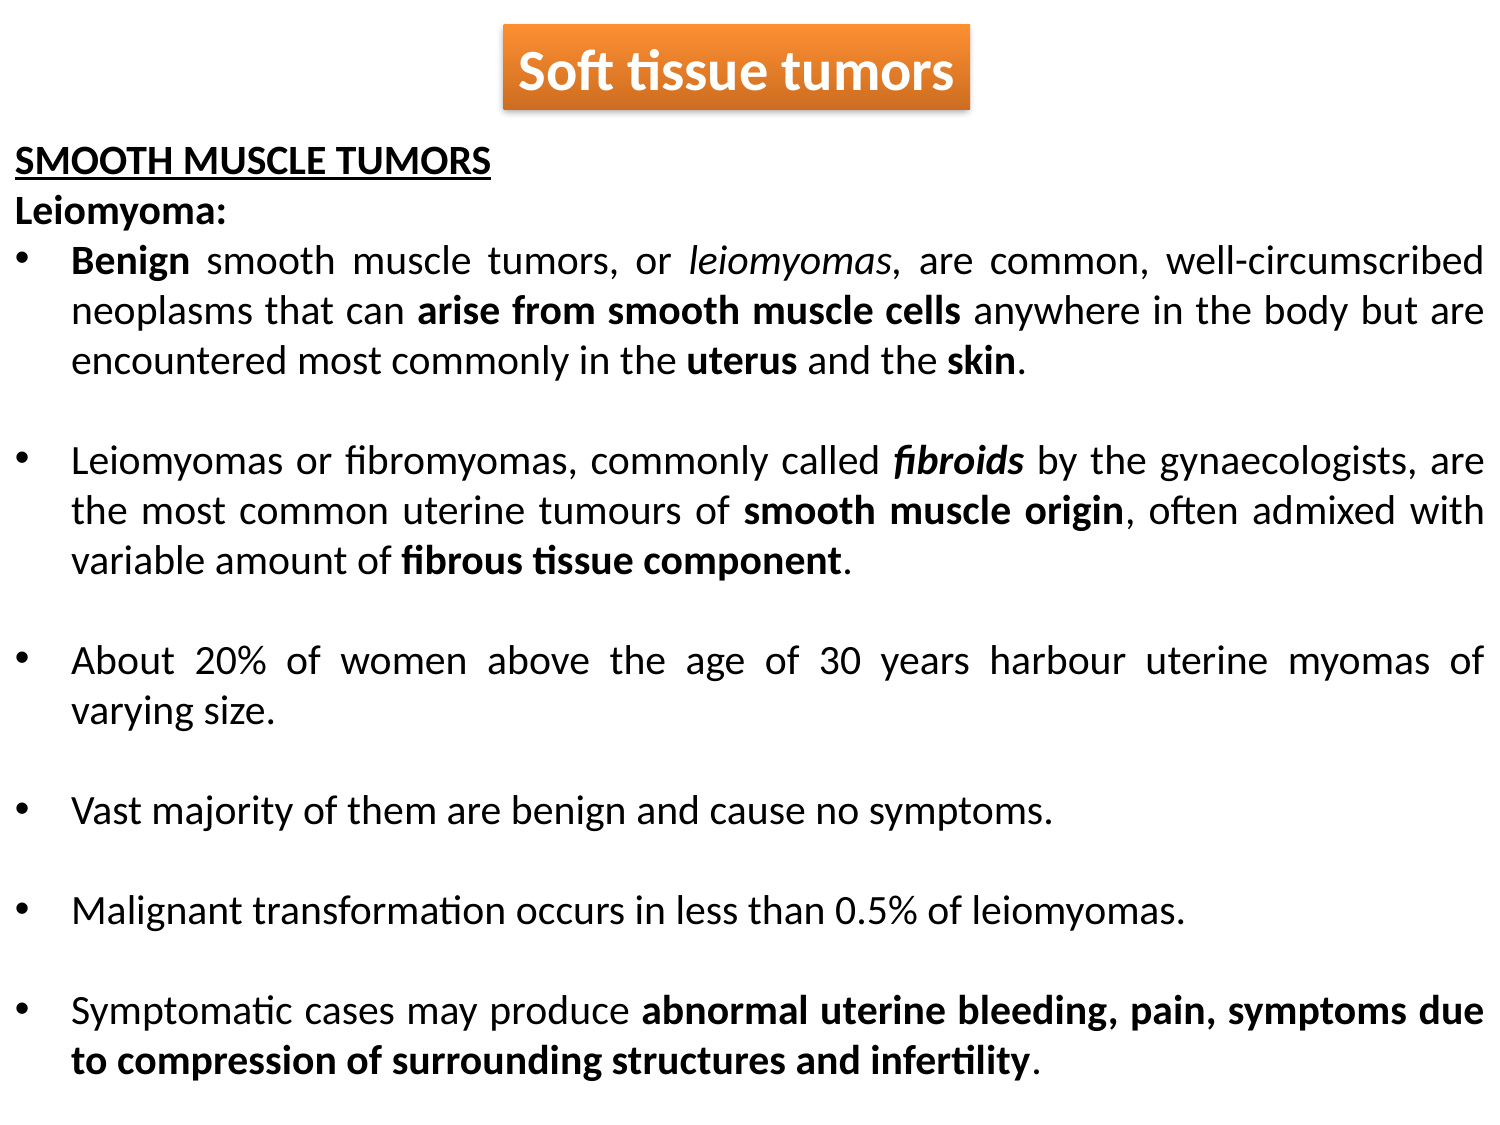

Soft tissue tumors
SMOOTH MUSCLE TUMORS
Leiomyoma:
Benign smooth muscle tumors, or leiomyomas, are common, well-circumscribed neoplasms that can arise from smooth muscle cells anywhere in the body but are encountered most commonly in the uterus and the skin.

Leiomyomas or fibromyomas, commonly called fibroids by the gynaecologists, are the most common uterine tumours of smooth muscle origin, often admixed with variable amount of fibrous tissue component.

About 20% of women above the age of 30 years harbour uterine myomas of varying size.

Vast majority of them are benign and cause no symptoms.

Malignant transformation occurs in less than 0.5% of leiomyomas.

Symptomatic cases may produce abnormal uterine bleeding, pain, symptoms due to compression of surrounding structures and infertility.